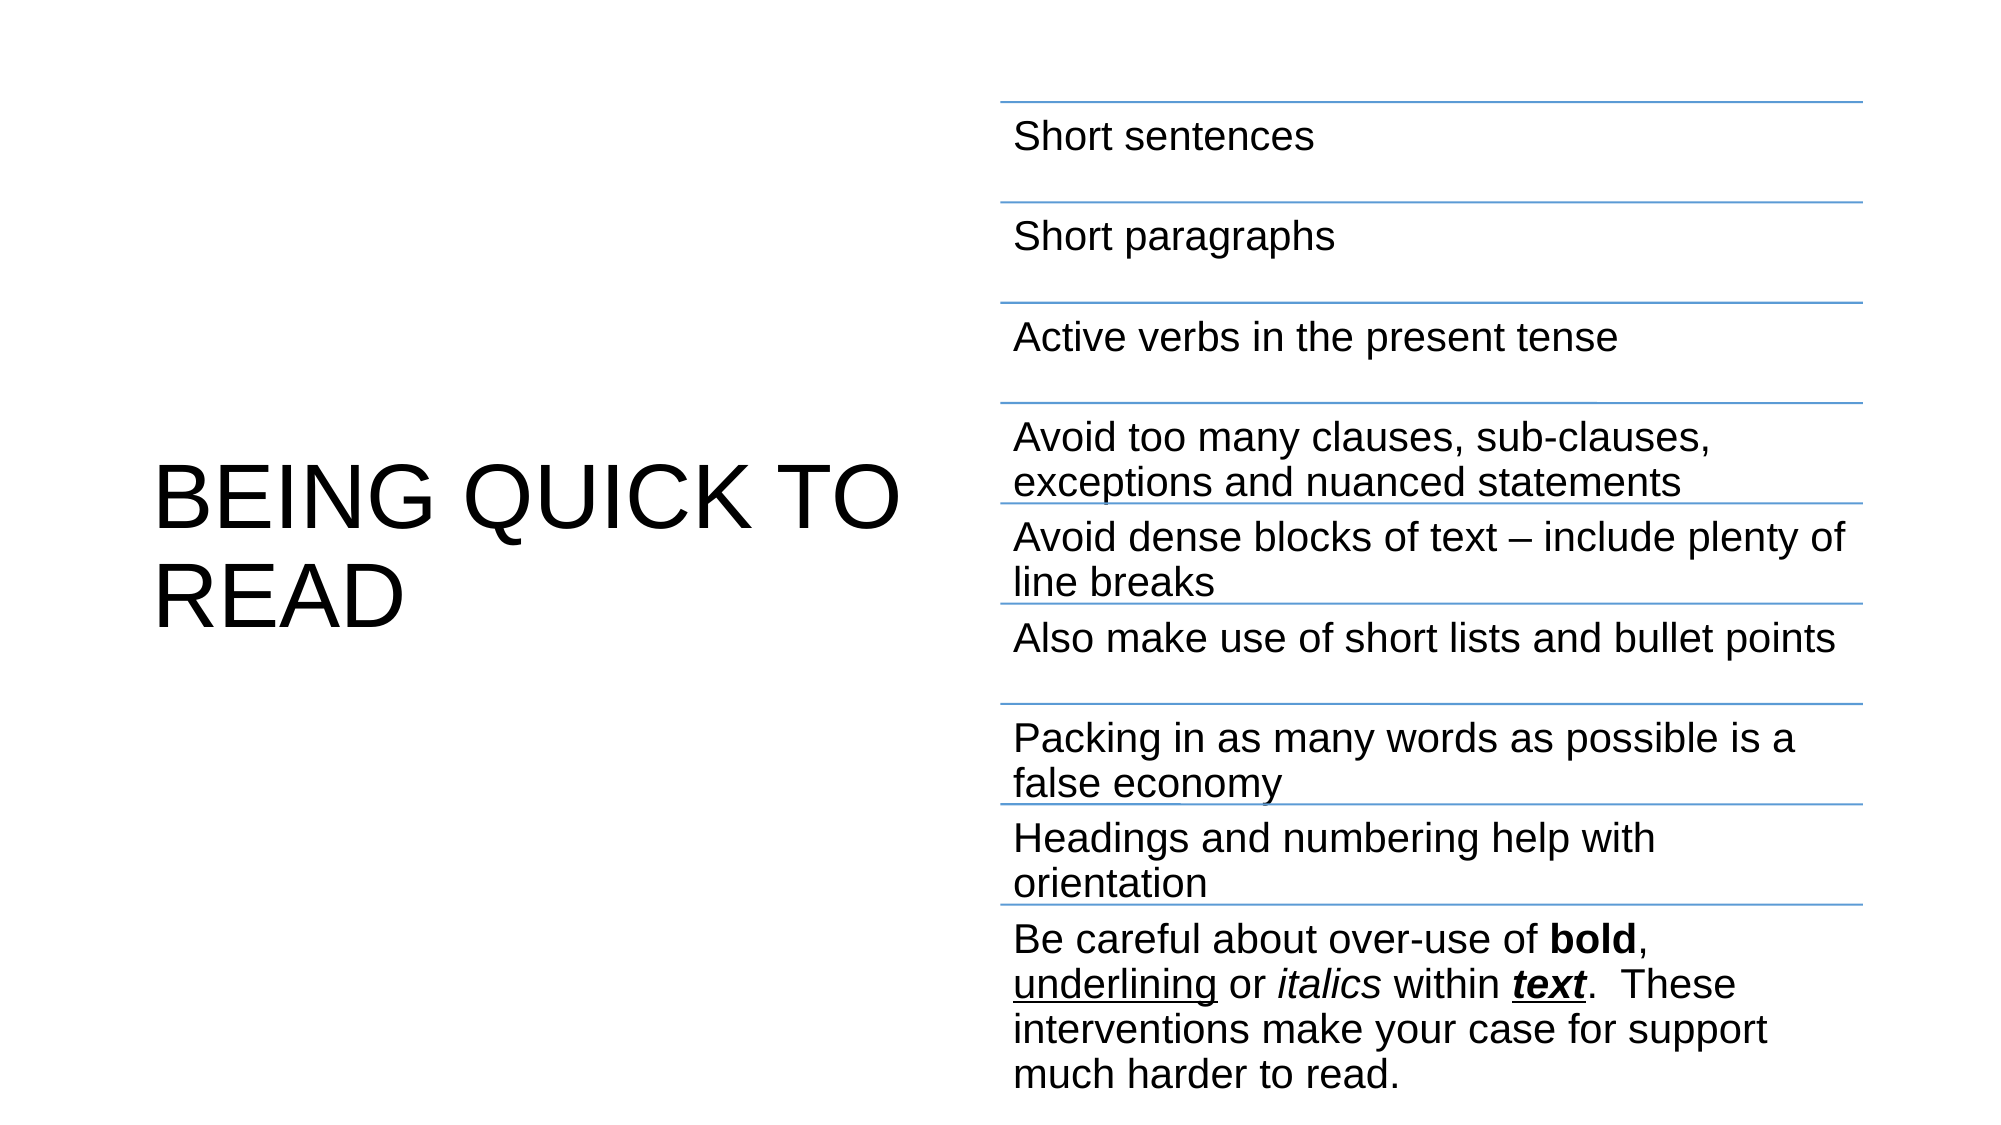

# BEING QUICK TO READ
Short sentences
Short paragraphs
Active verbs in the present tense
Avoid too many clauses, sub-clauses, exceptions and nuanced statements
Avoid dense blocks of text – include plenty of line breaks
Also make use of short lists and bullet points
Packing in as many words as possible is a false economy
Headings and numbering help with orientation
Be careful about over-use of bold, underlining or italics within text.  These interventions make your case for support much harder to read.